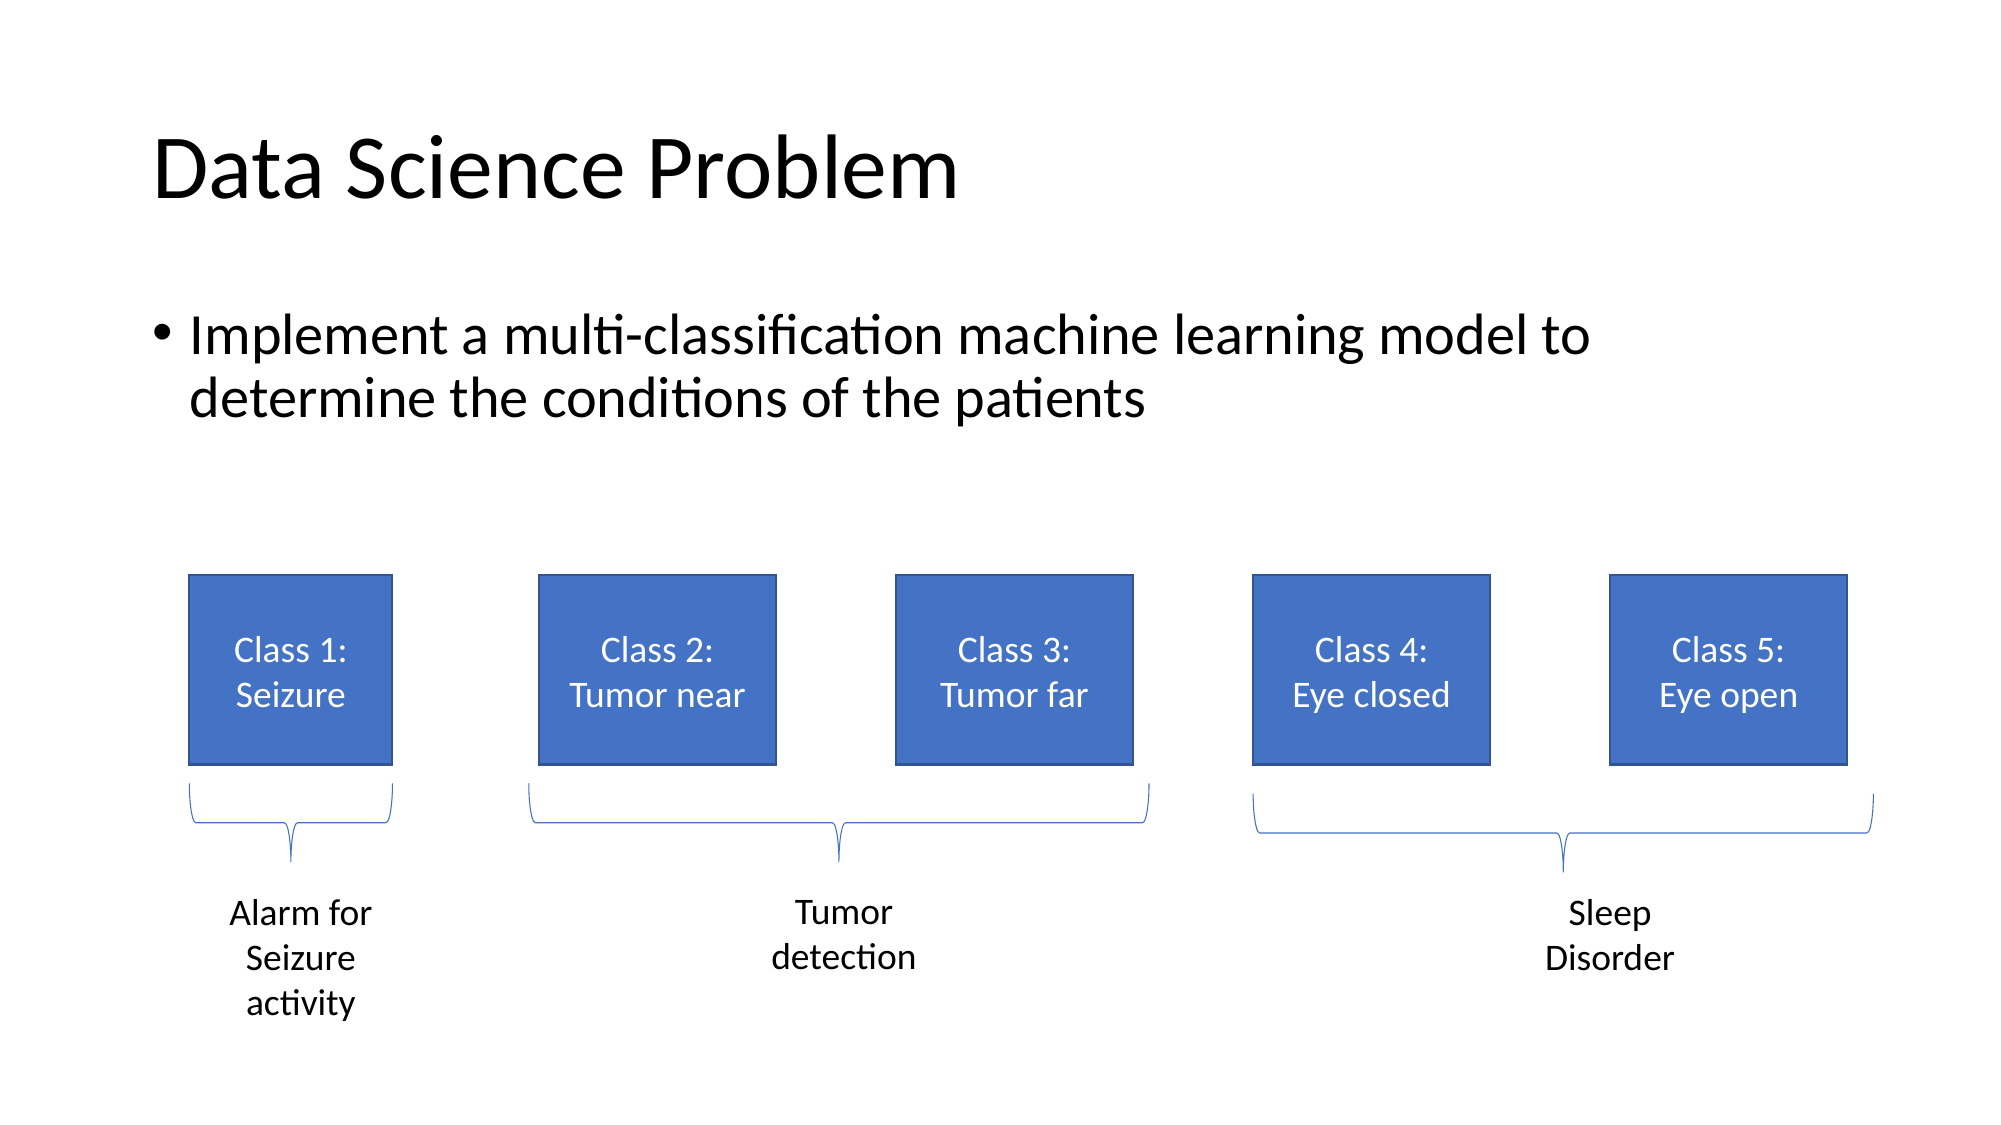

# Data Science Problem
Implement a multi-classification machine learning model to determine the conditions of the patients

Class 1:
Seizure
Class 2:
Tumor near
Class 3:
Tumor far
Class 4:
Eye closed
Class 5:
Eye open

Tumor detection
Alarm for Seizure activity
Sleep Disorder